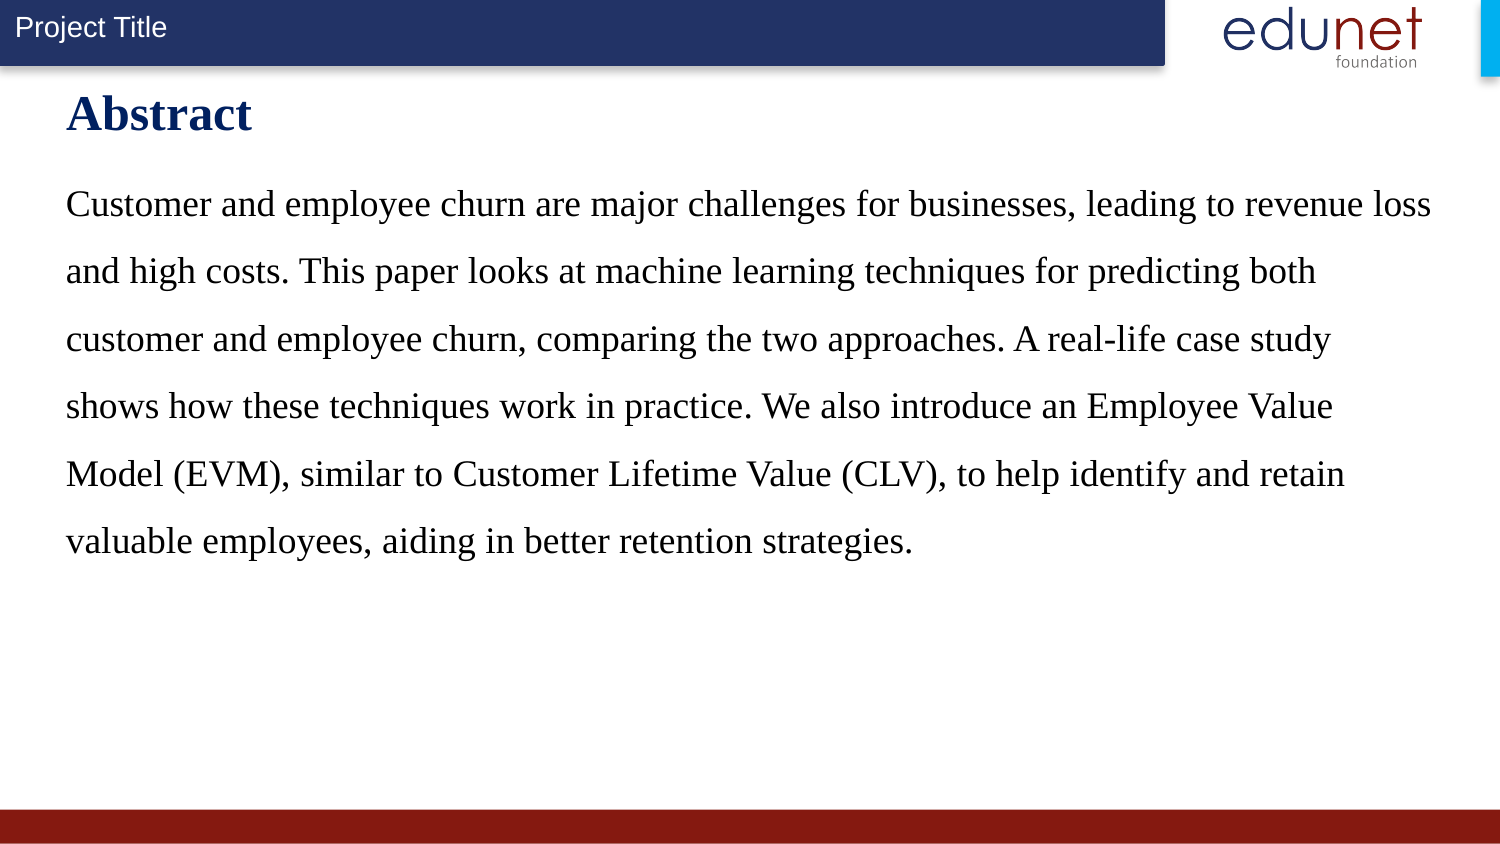

# Abstract
Customer and employee churn are major challenges for businesses, leading to revenue loss and high costs. This paper looks at machine learning techniques for predicting both customer and employee churn, comparing the two approaches. A real-life case study shows how these techniques work in practice. We also introduce an Employee Value Model (EVM), similar to Customer Lifetime Value (CLV), to help identify and retain valuable employees, aiding in better retention strategies.